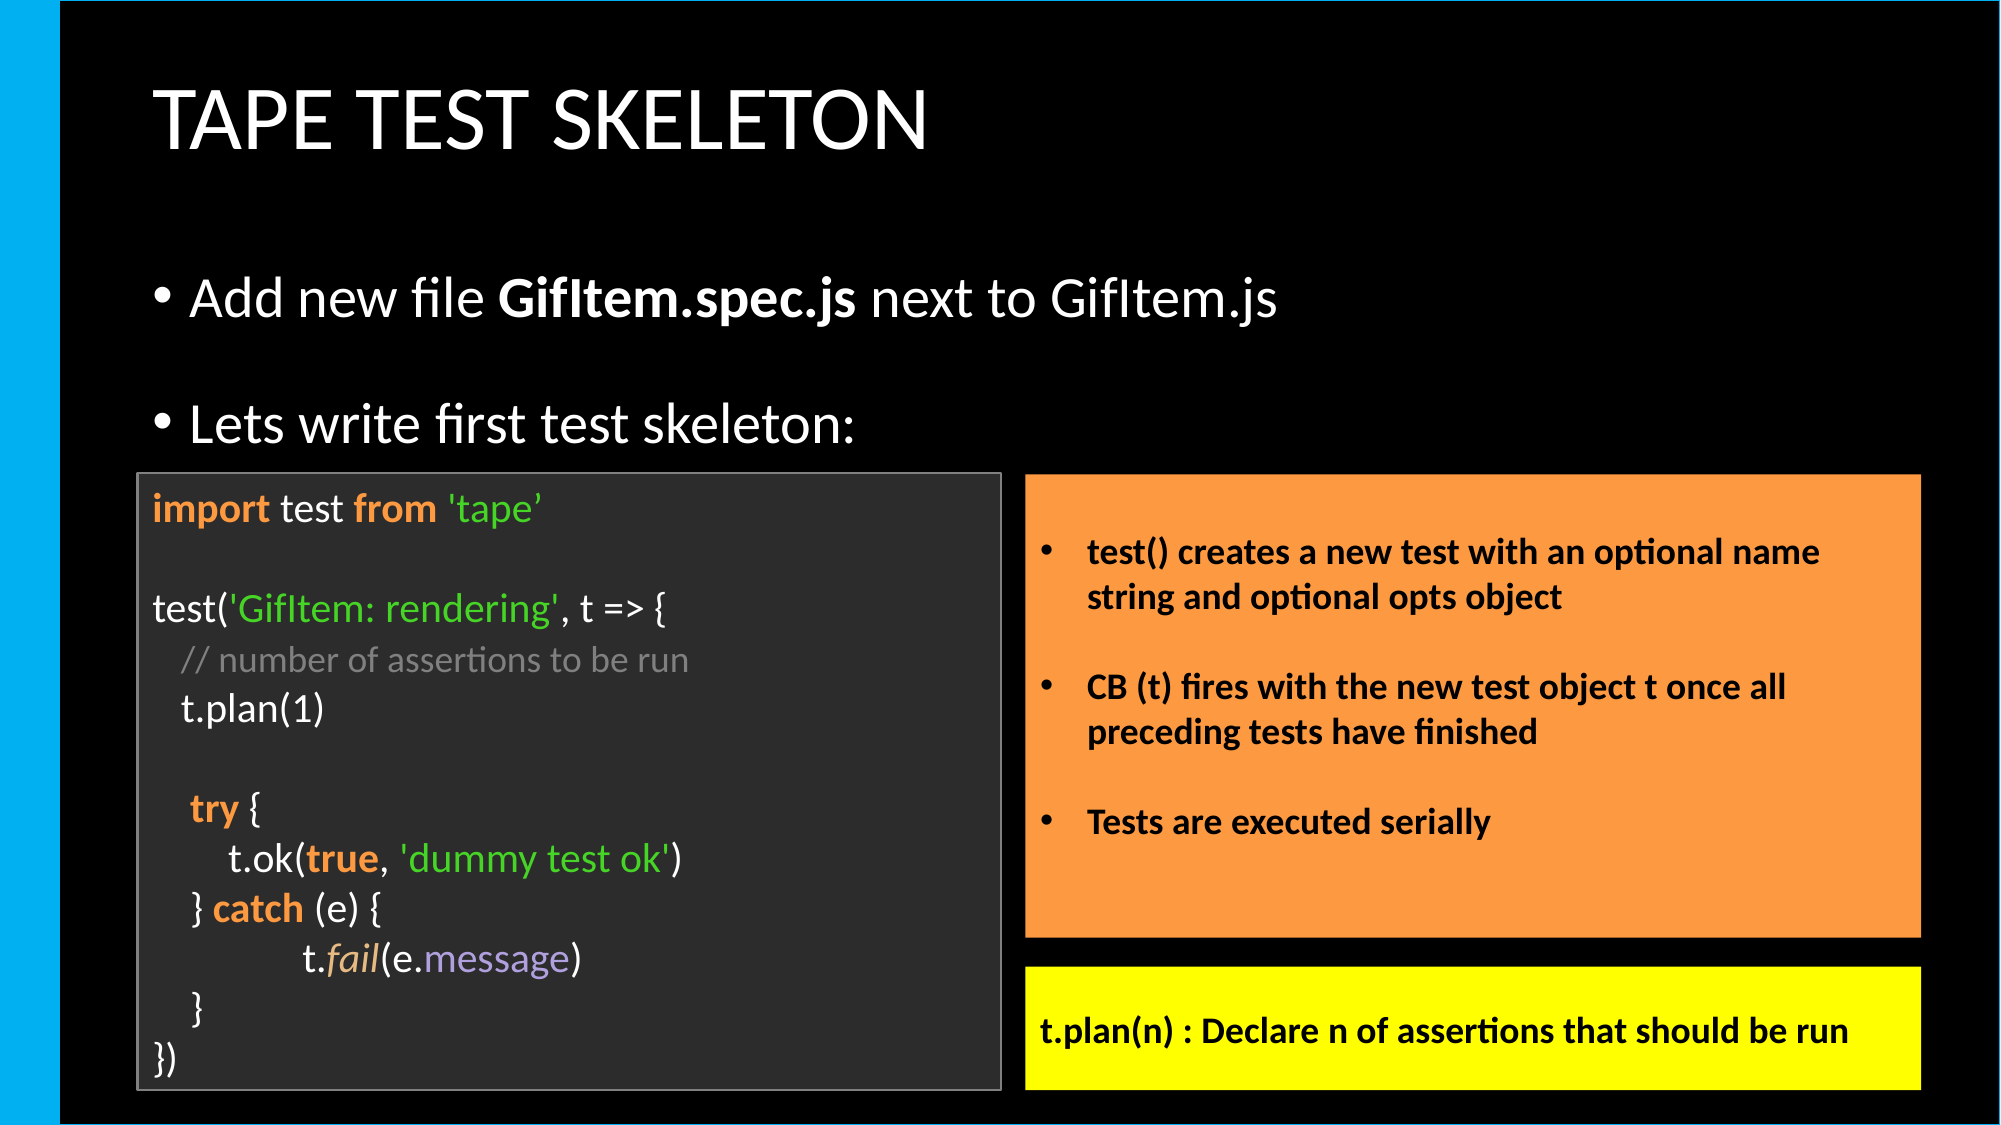

# TAPE TEST SKELETON
Add new file GifItem.spec.js next to GifItem.js
Lets write first test skeleton:

import test from 'tape’

test('GifItem: rendering', t => {
   // number of assertions to be run
   t.plan(1)
    try {
        t.ok(true, 'dummy test ok')
    } catch (e) {
    	t.fail(e.message)
    }
})

test() creates a new test with an optional name string and optional opts object

CB (t) fires with the new test object t once all preceding tests have finished

Tests are executed serially
t.plan(n) : Declare n of assertions that should be run